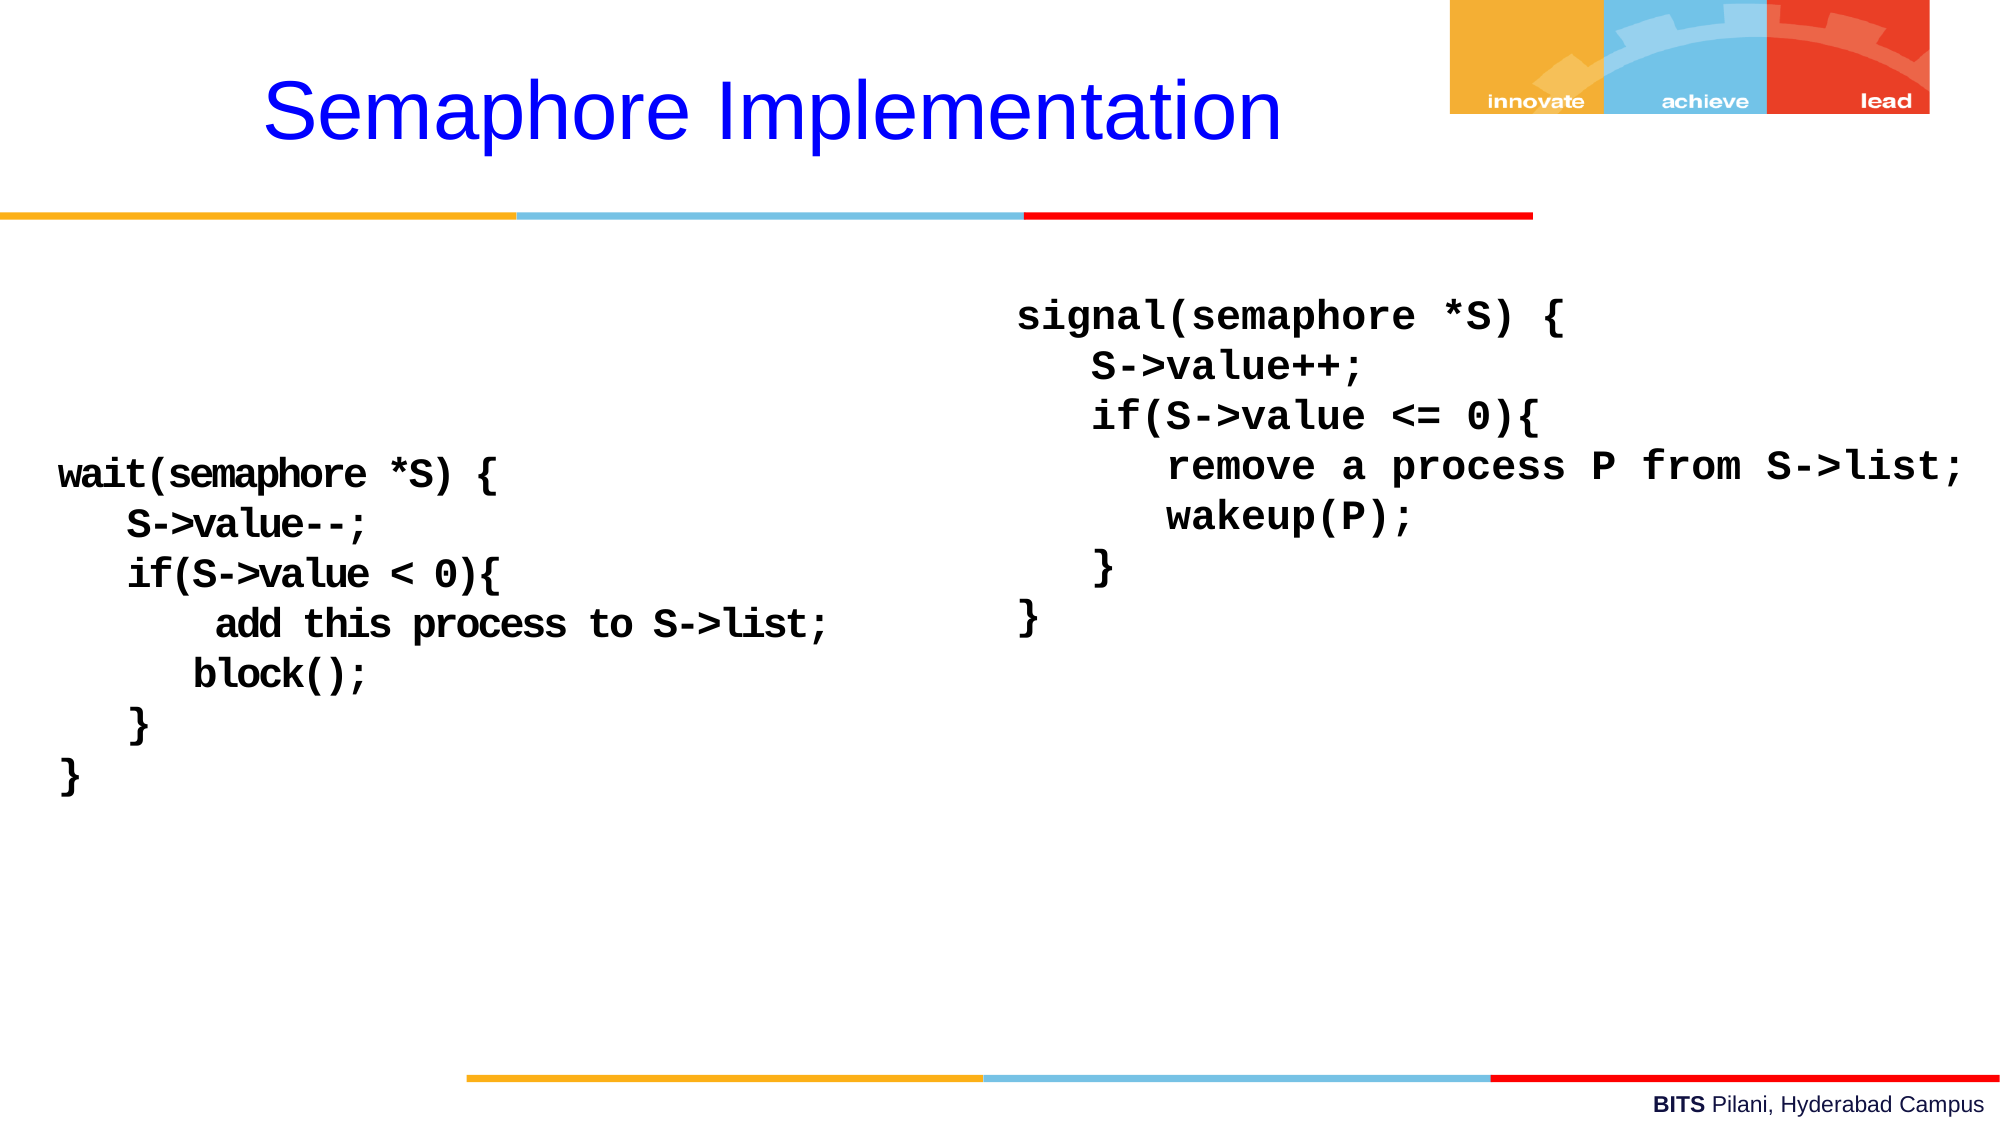

Semaphore Implementation

wait(semaphore *S) {
   S->value--;
   if(S->value < 0){
       add this process to S->list;
      block();
   }
}

signal(semaphore *S) {
   S->value++;
   if(S->value <= 0){
      remove a process P from S->list;
      wakeup(P);
   }
}